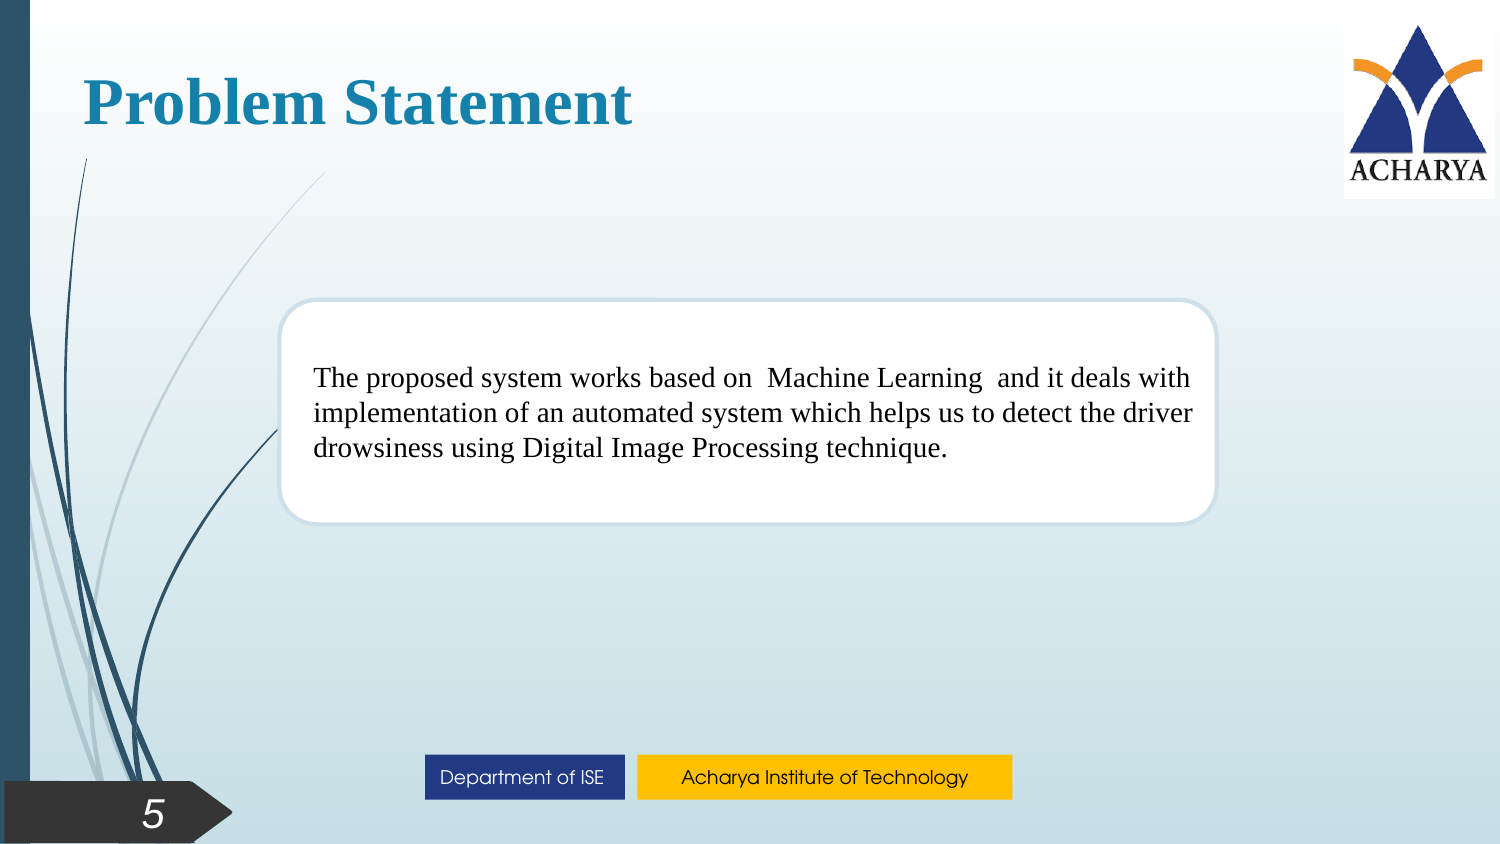

Problem Statement

The proposed system works based on  Machine Learning  and it deals with implementation of an automated system which helps us to detect the driver drowsiness using Digital Image Processing technique.
5